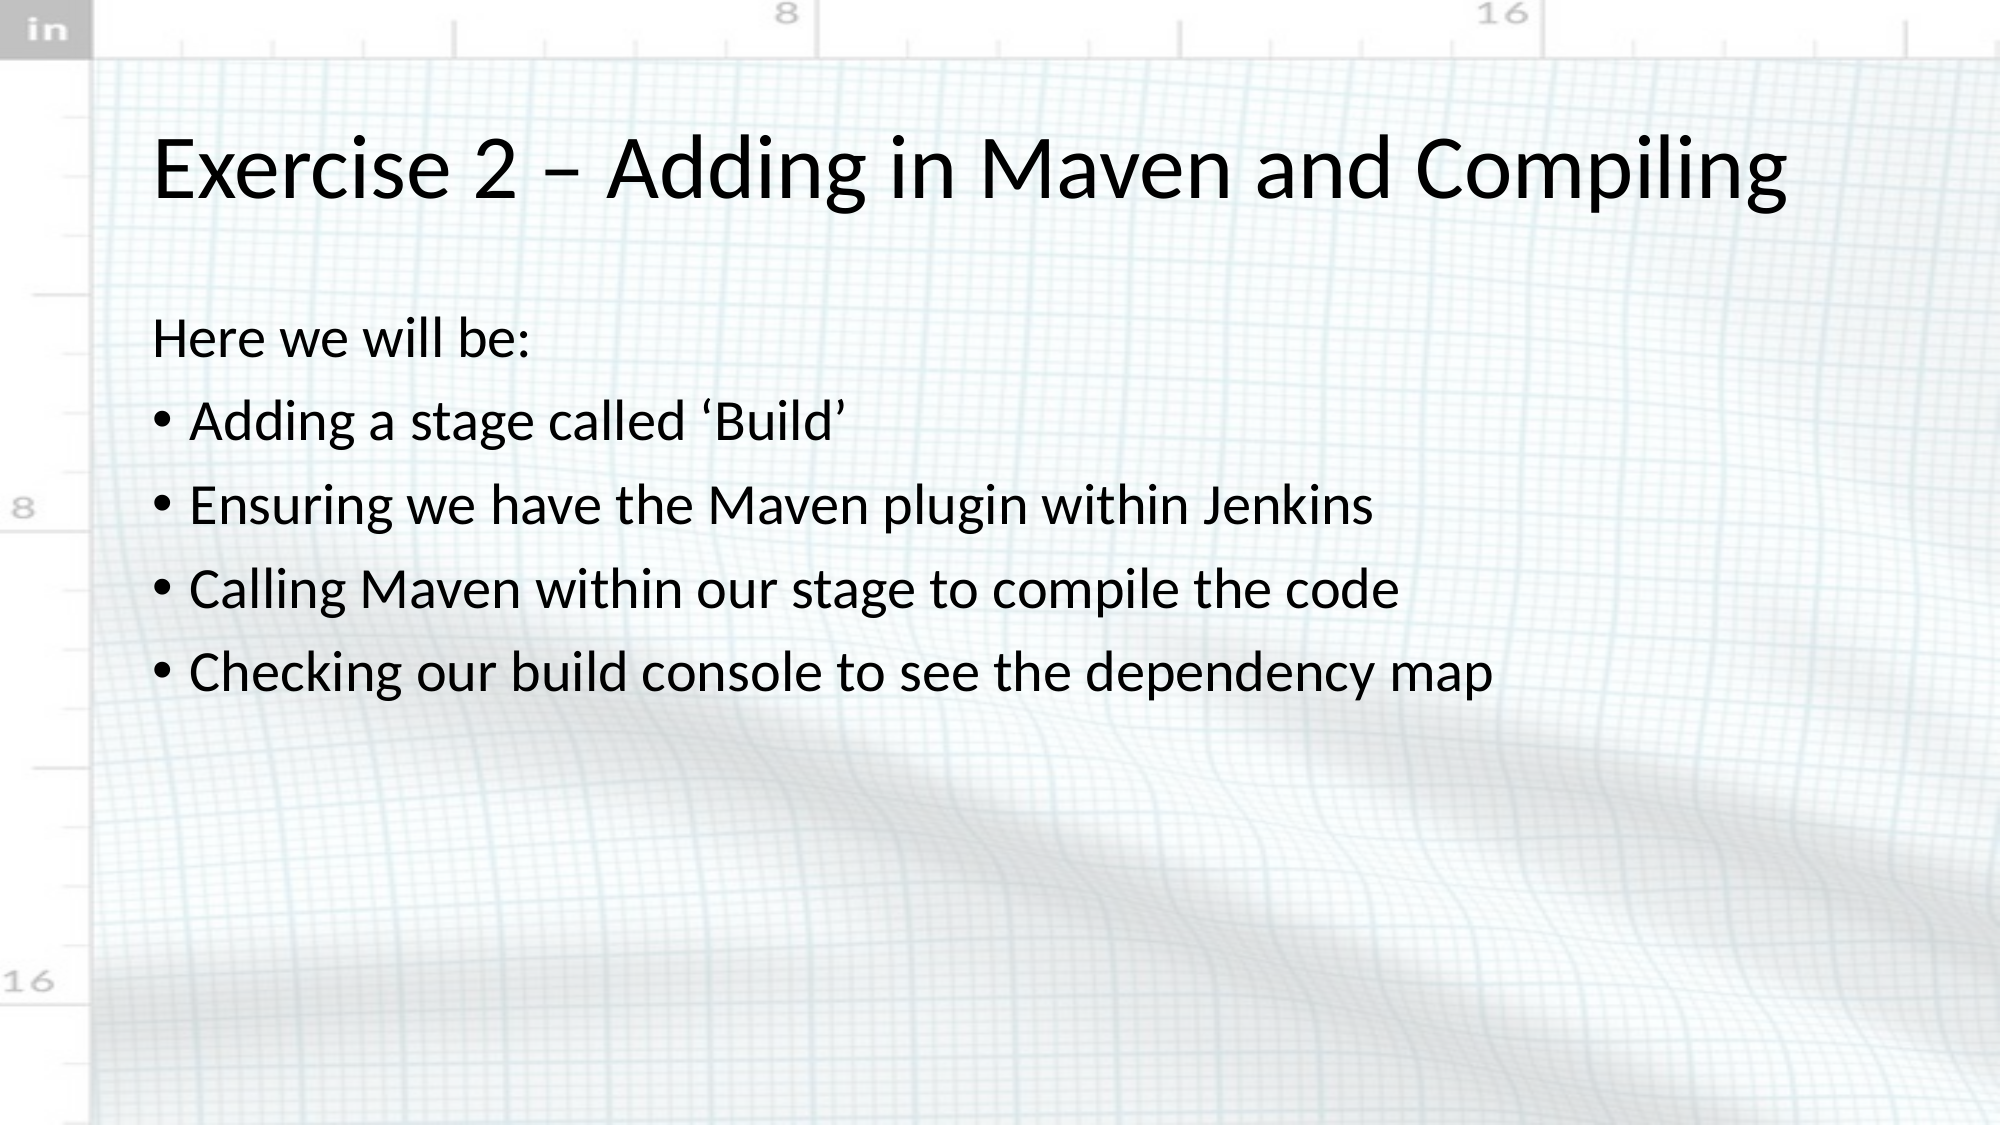

# Exercise 2 – Adding in Maven and Compiling
Here we will be:
Adding a stage called ‘Build’
Ensuring we have the Maven plugin within Jenkins
Calling Maven within our stage to compile the code
Checking our build console to see the dependency map